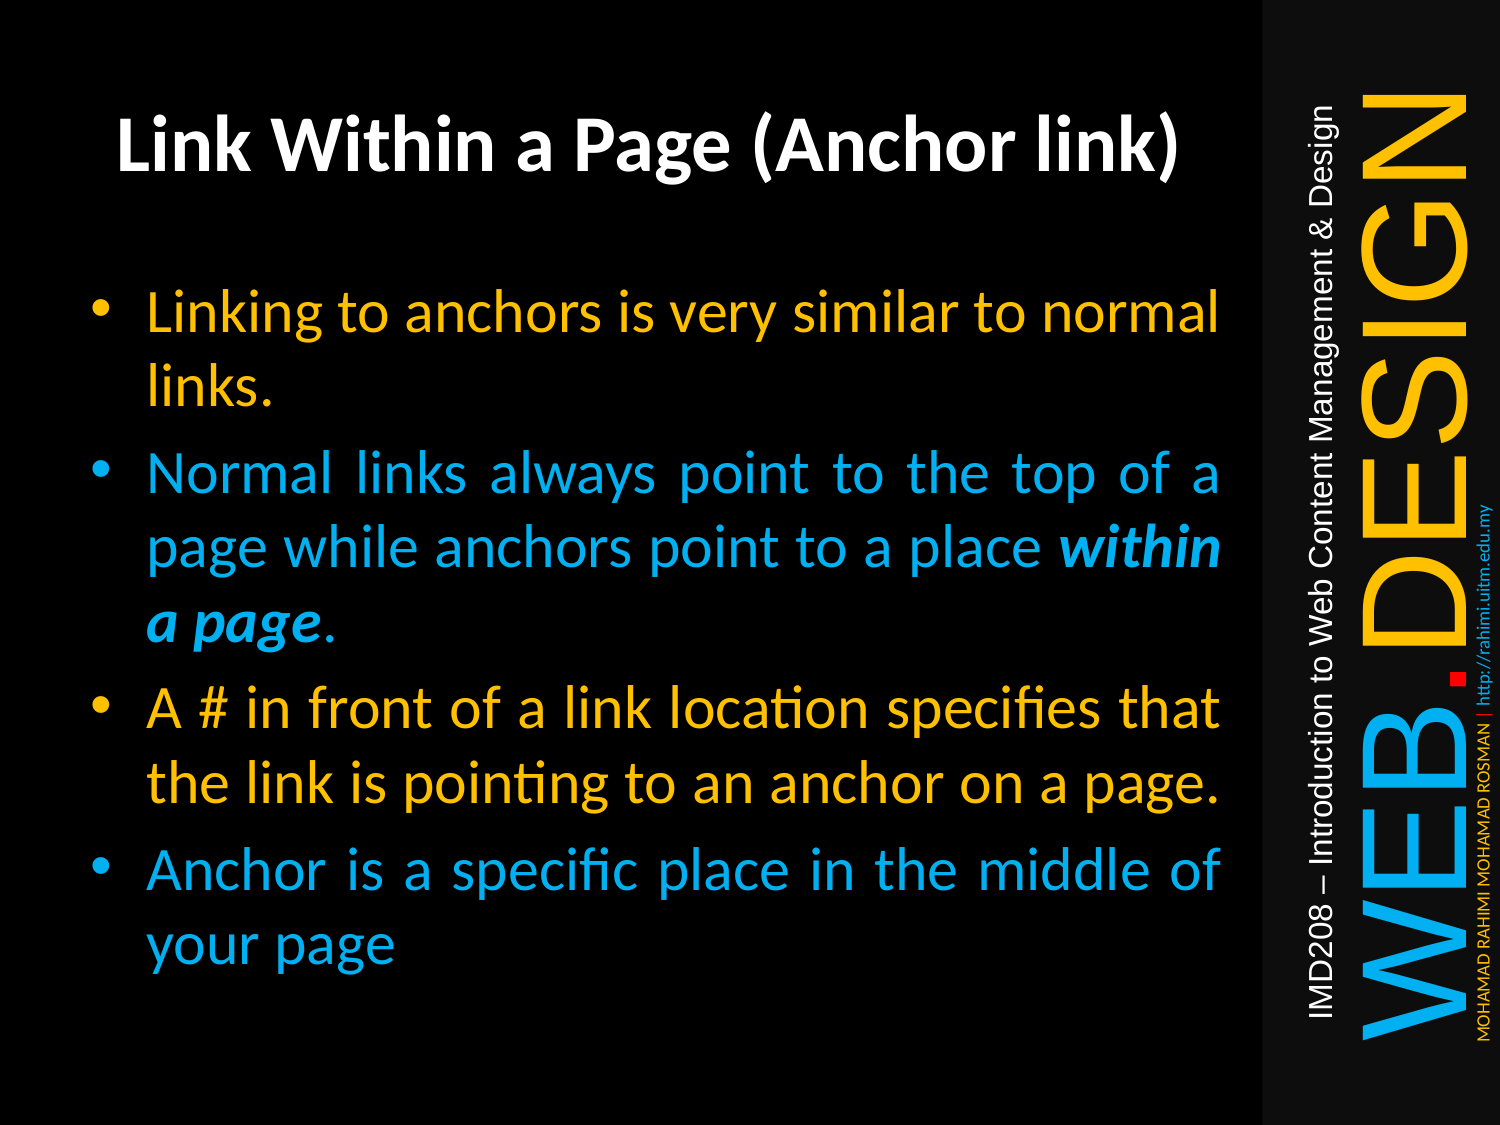

# Link Within a Page (Anchor link)
Linking to anchors is very similar to normal links.
Normal links always point to the top of a page while anchors point to a place within a page.
A # in front of a link location specifies that the link is pointing to an anchor on a page.
Anchor is a specific place in the middle of your page